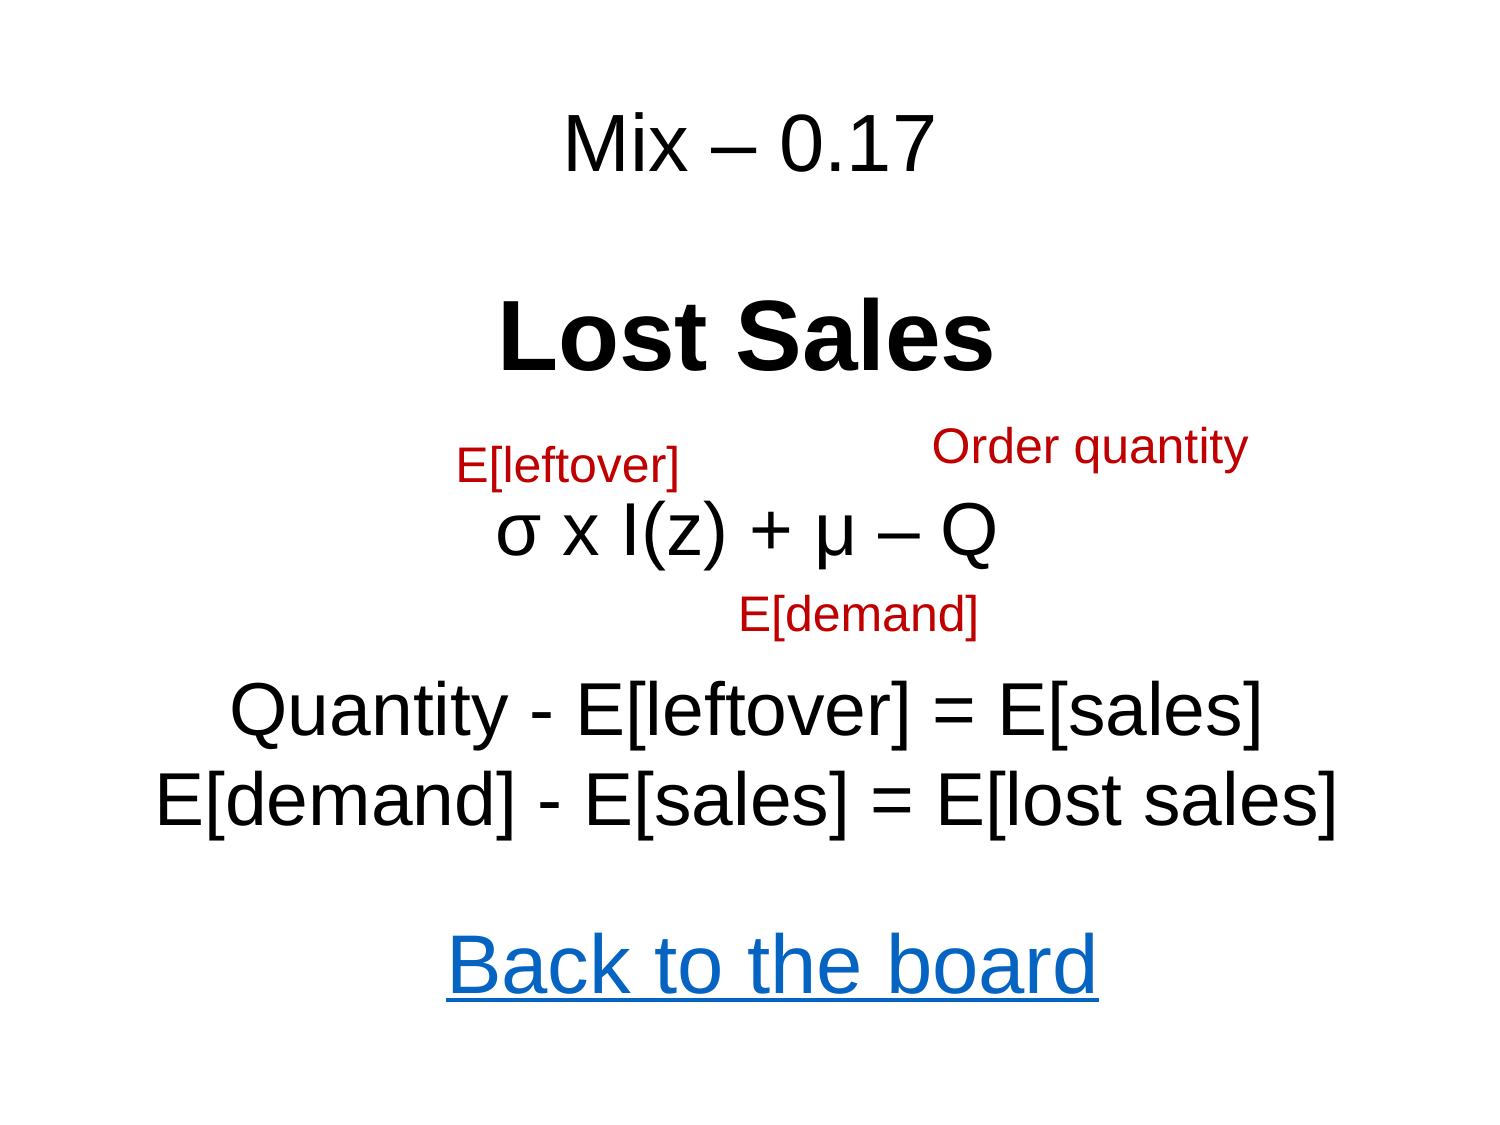

Mix – 0.17
Lost Sales

σ x I(z) + μ – Q

Quantity - E[leftover] = E[sales]
E[demand] - E[sales] = E[lost sales]
Order quantity
E[leftover]
E[demand]
Back to the board